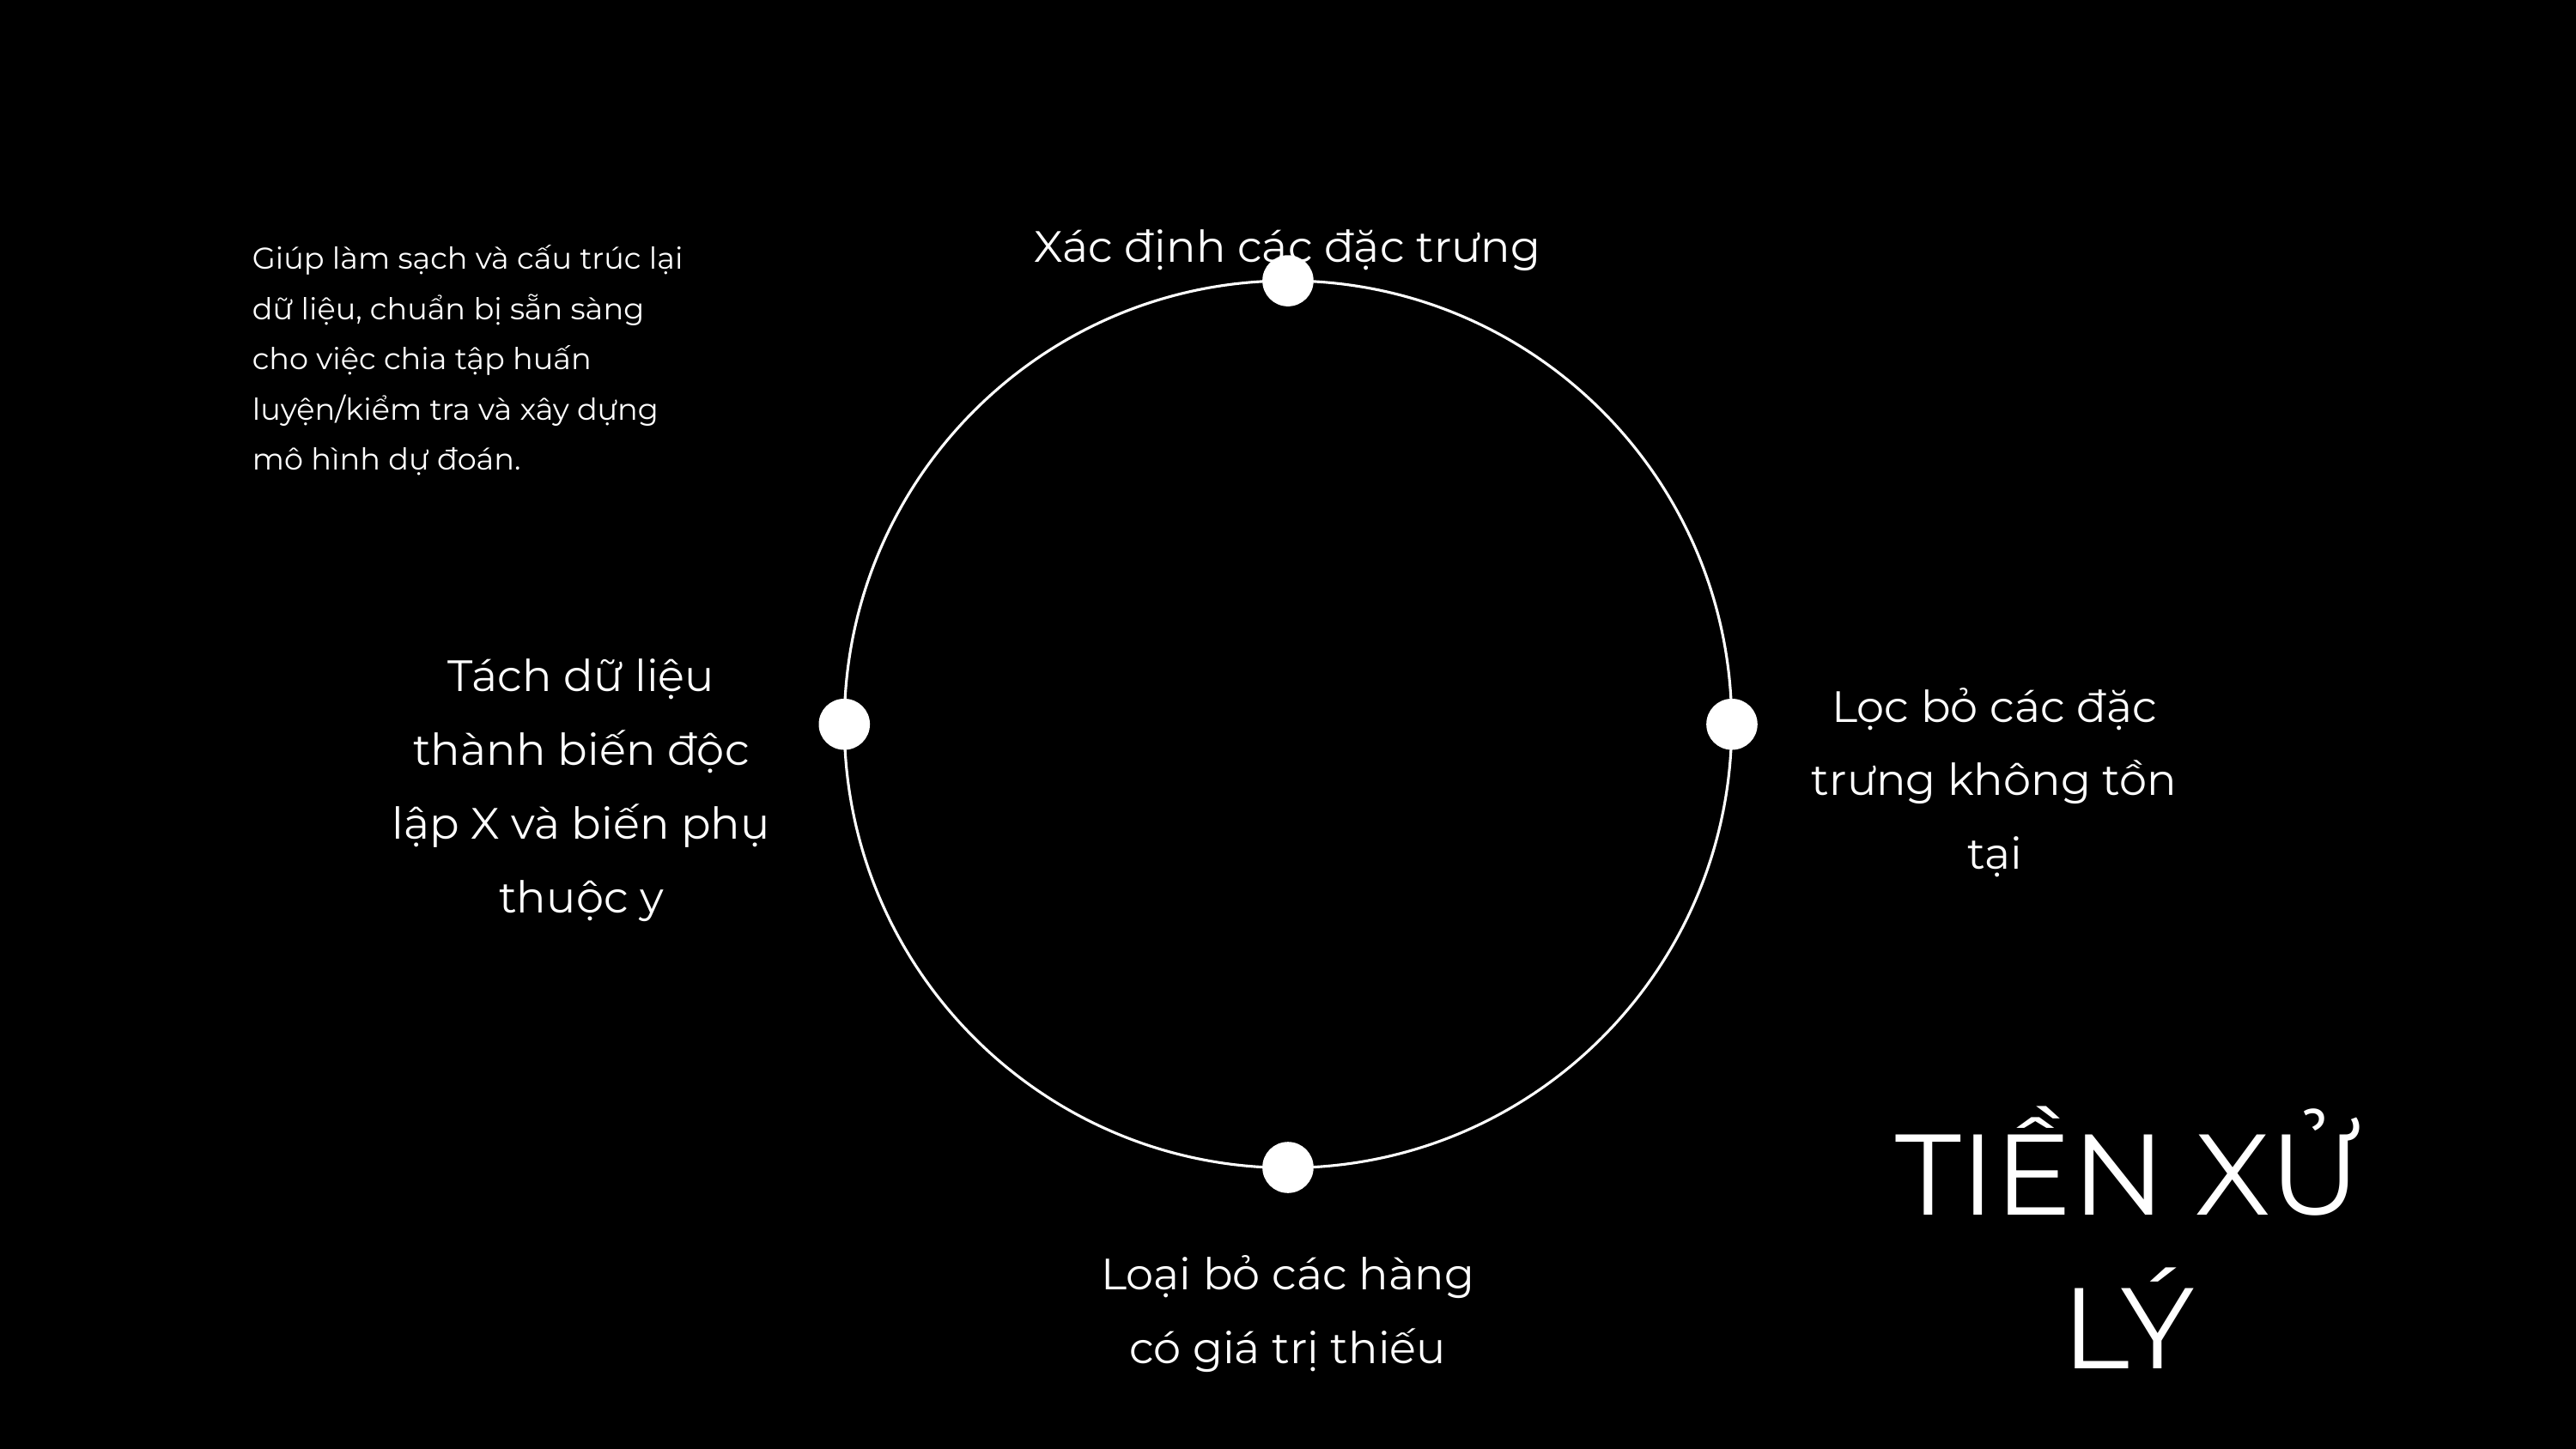

Xác định các đặc trưng
Giúp làm sạch và cấu trúc lại dữ liệu, chuẩn bị sẵn sàng cho việc chia tập huấn luyện/kiểm tra và xây dựng mô hình dự đoán.

Tách dữ liệu thành biến độc lập X và biến phụ thuộc y
Lọc bỏ các đặc trưng không tồn tại

TIỀN XỬ LÝ

Loại bỏ các hàng có giá trị thiếu